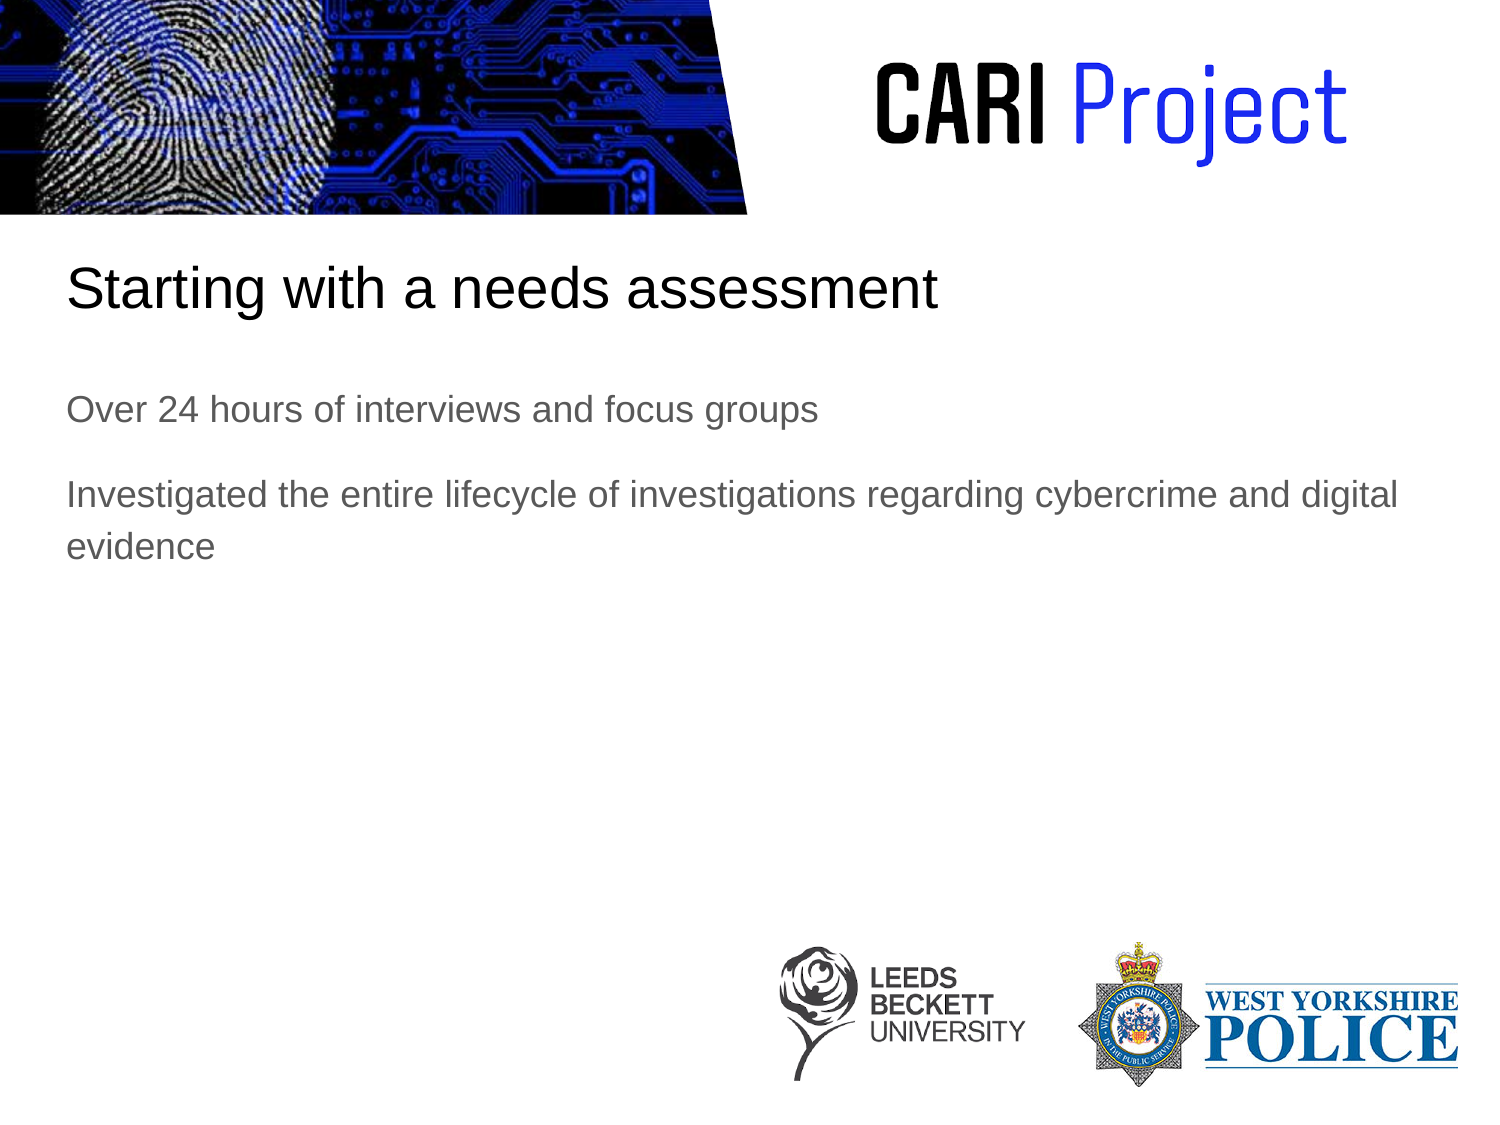

# Starting with a needs assessment
Over 24 hours of interviews and focus groups
Investigated the entire lifecycle of investigations regarding cybercrime and digital evidence